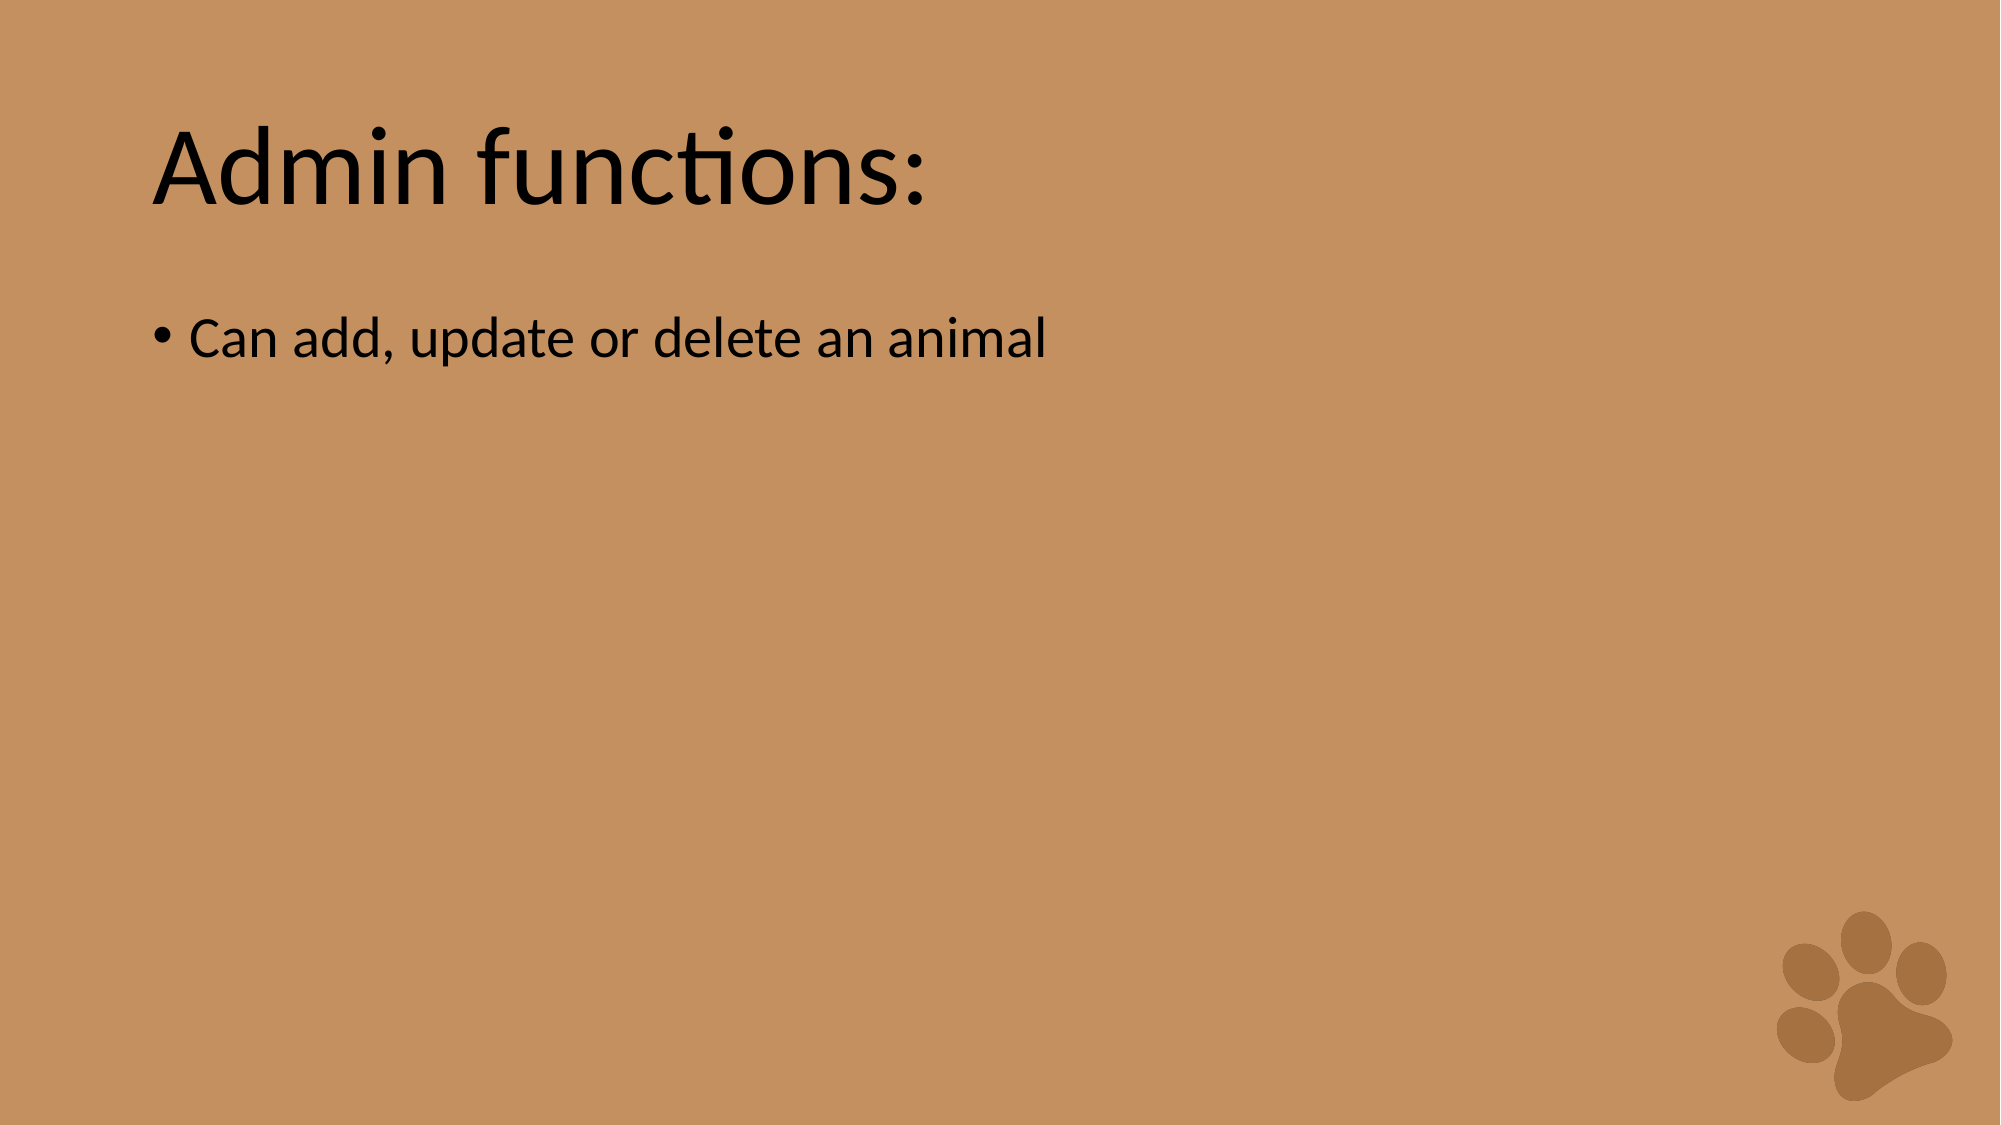

# Admin functions:
Can add, update or delete an animal